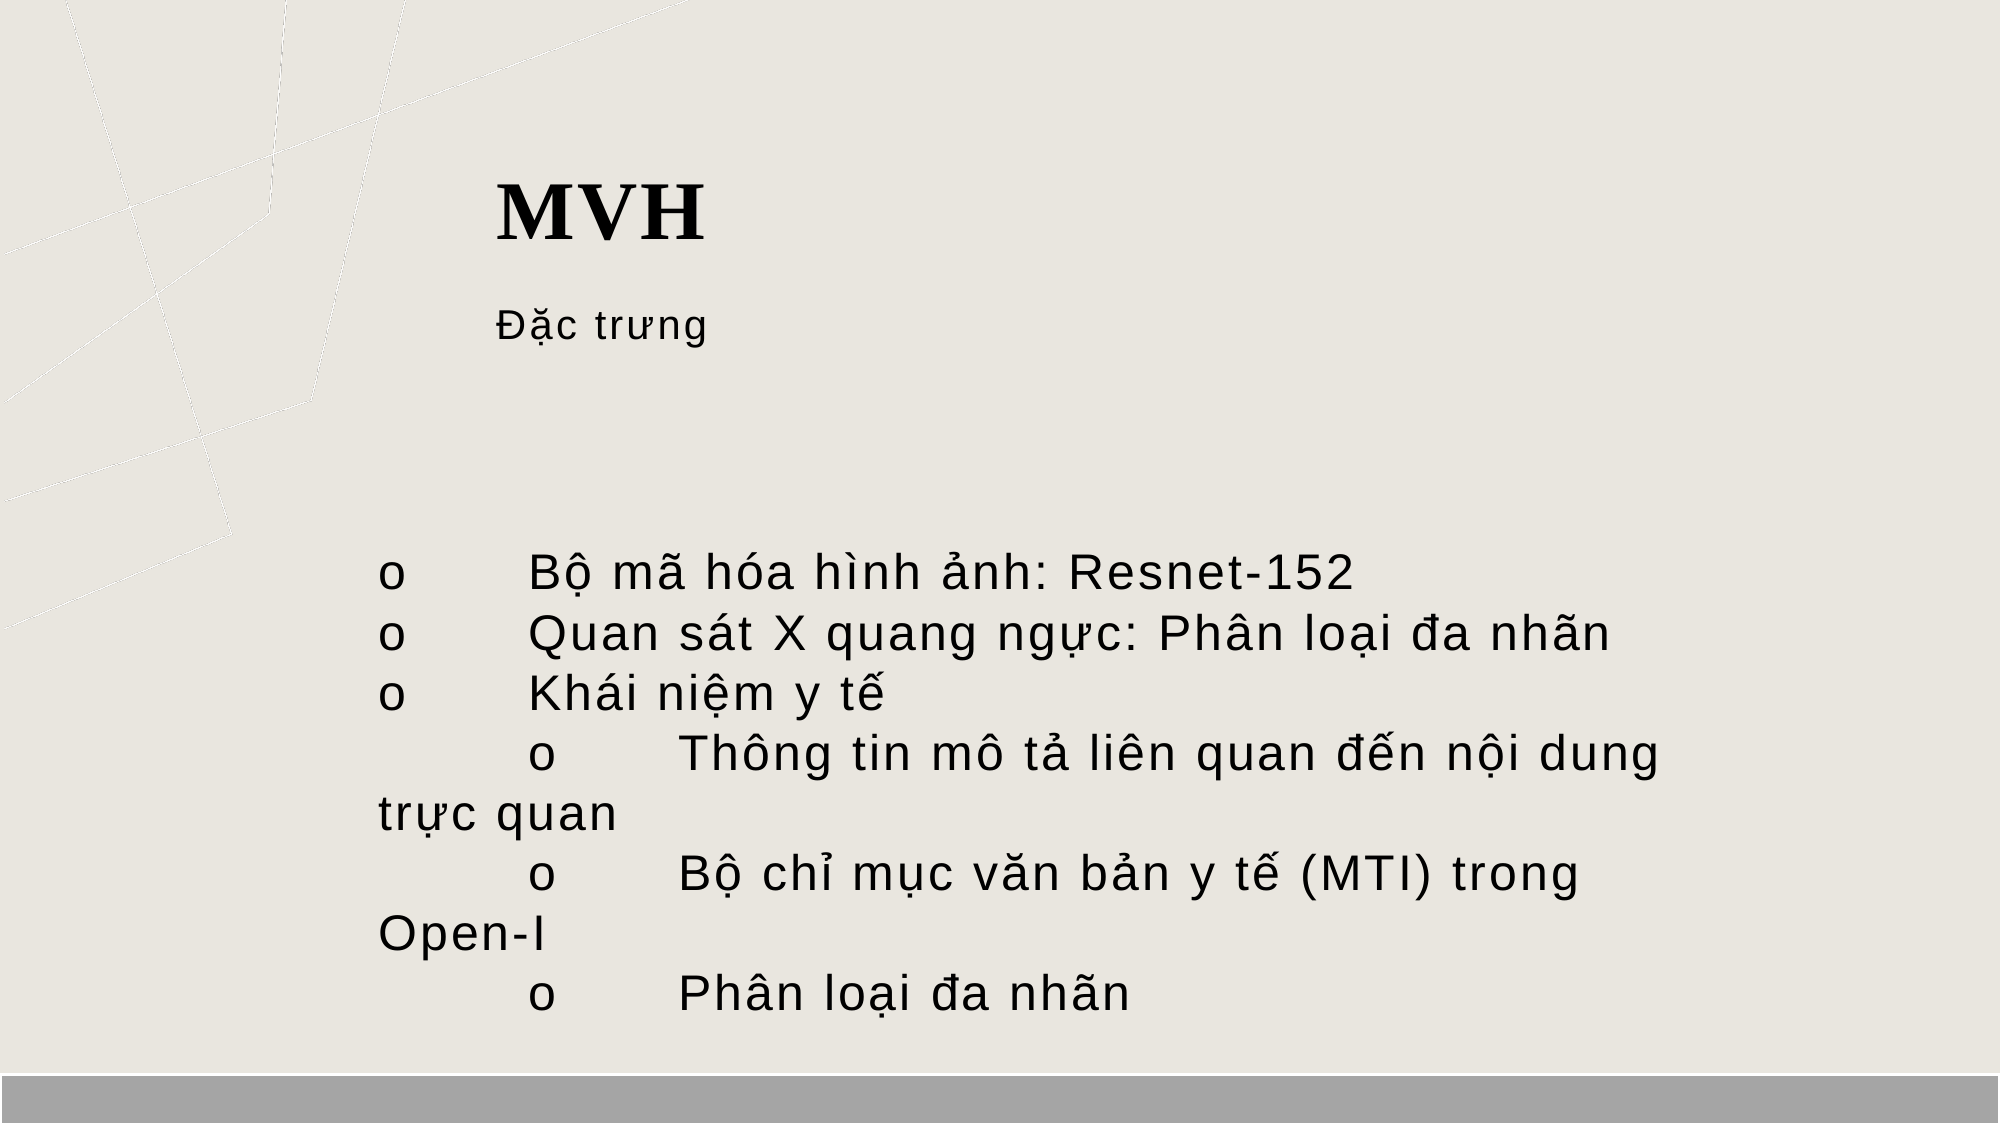

# MVH
Đặc trưng

o	Bộ mã hóa hình ảnh: Resnet-152
o	Quan sát X quang ngực: Phân loại đa nhãn
o	Khái niệm y tế
	o	Thông tin mô tả liên quan đến nội dung trực quan
	o	Bộ chỉ mục văn bản y tế (MTI) trong Open-I
	o	Phân loại đa nhãn